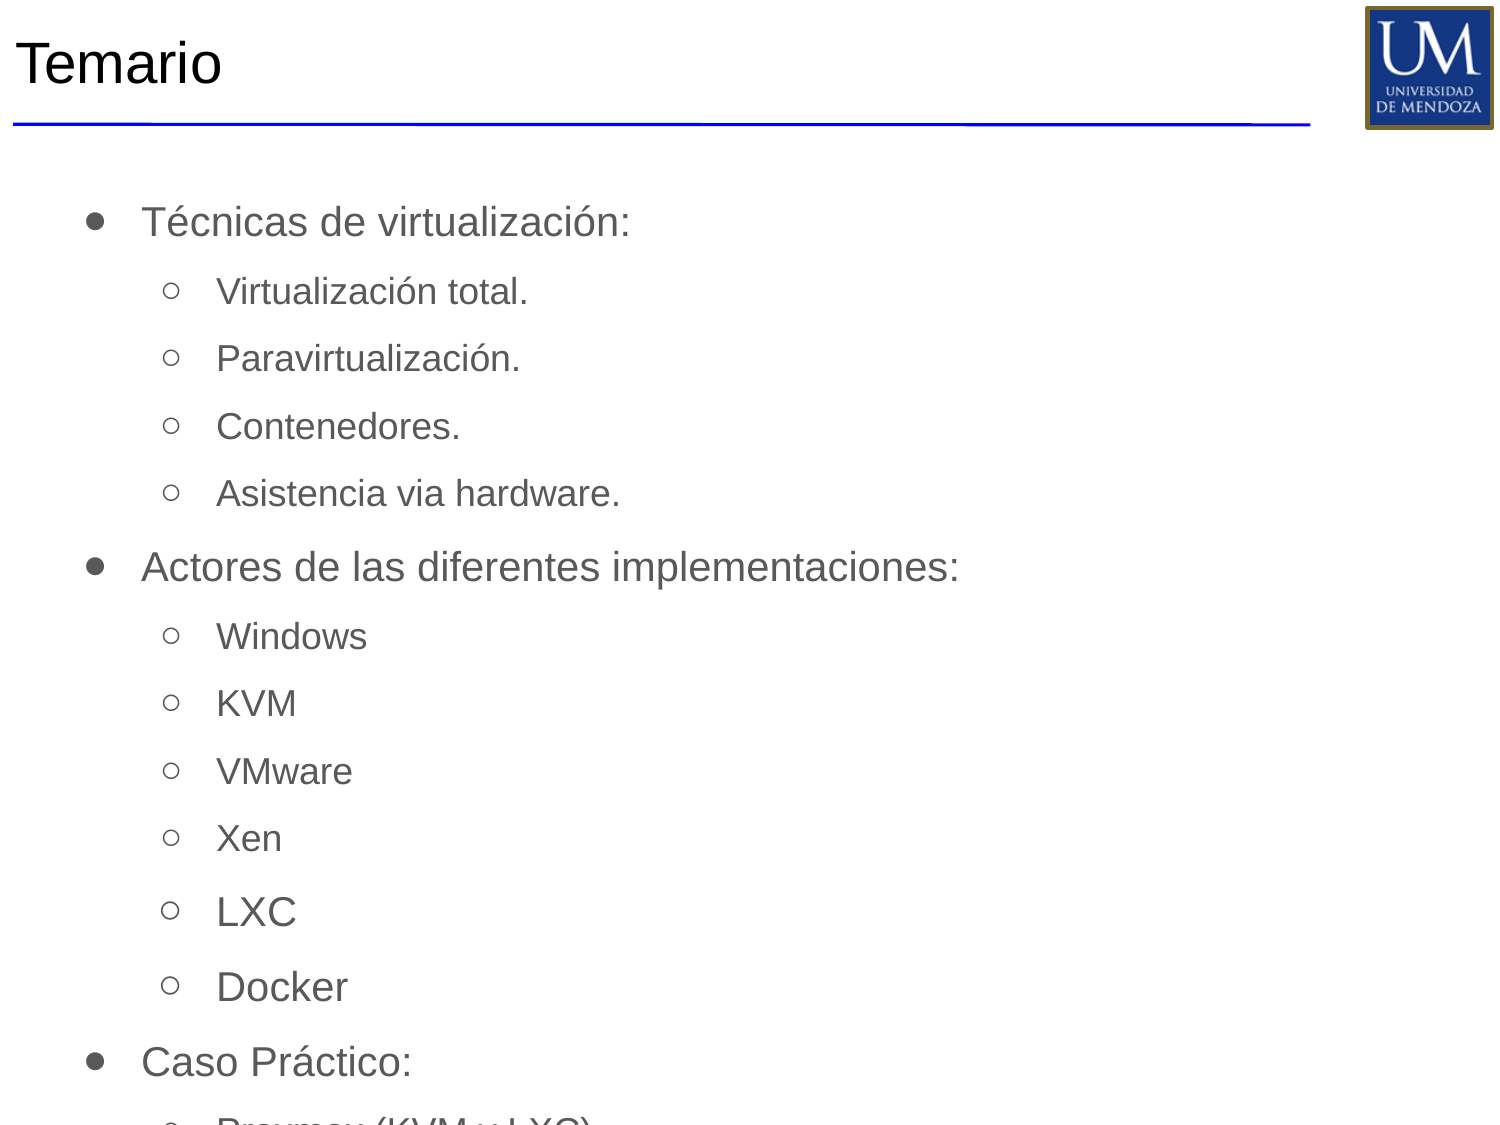

# Temario
Técnicas de virtualización:
Virtualización total.
Paravirtualización.
Contenedores.
Asistencia via hardware.
Actores de las diferentes implementaciones:
Windows
KVM
VMware
Xen
LXC
Docker
Caso Práctico:
Proxmox (KVM y LXC).